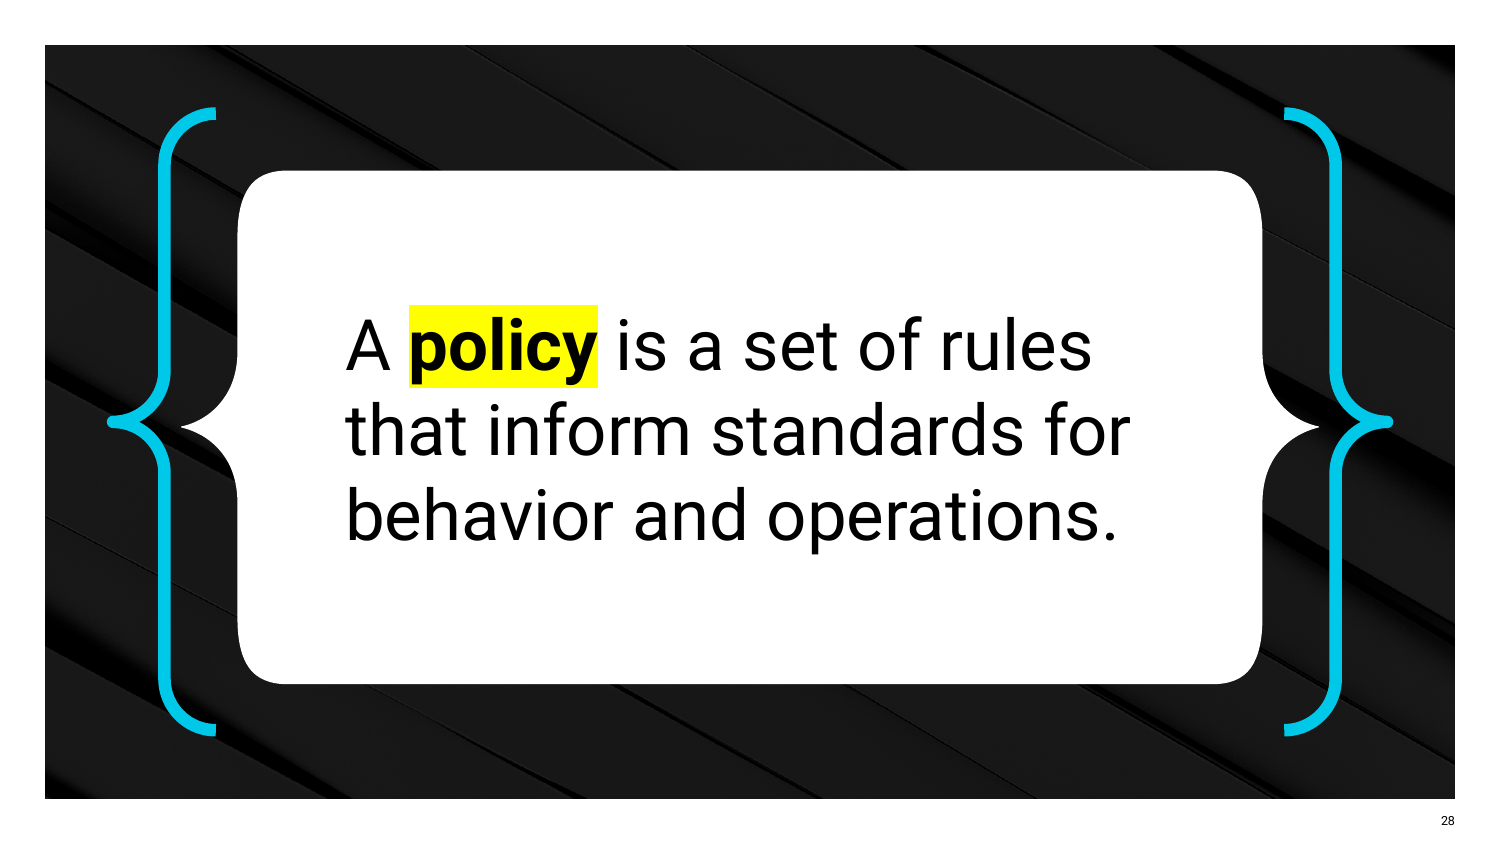

A policy is a set of rules
that inform standards for behavior and operations.

28